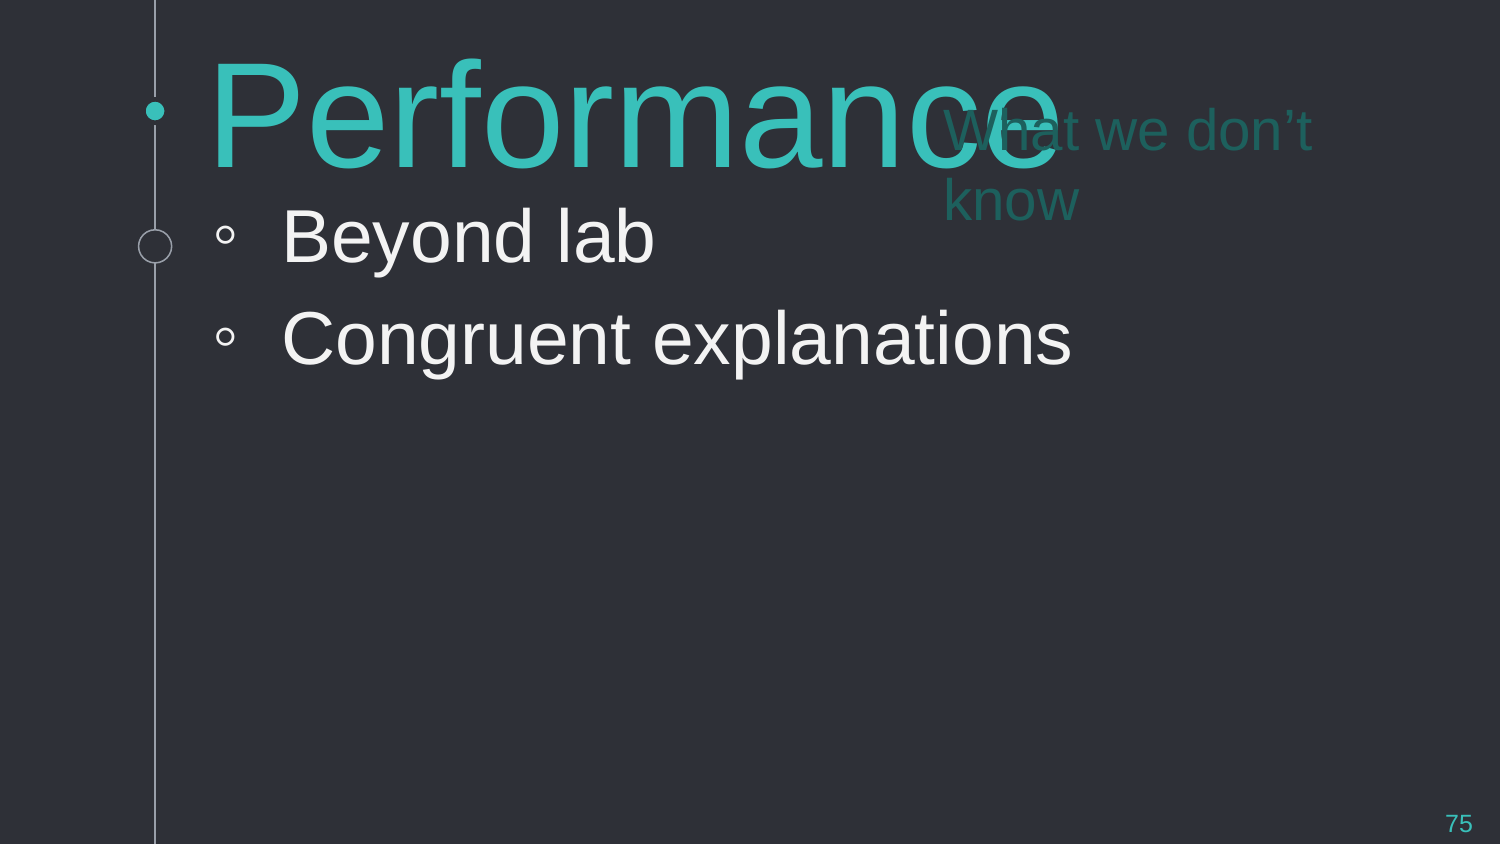

Team Performance
Beyond lab
Congruent explanations

What we don’t know
75